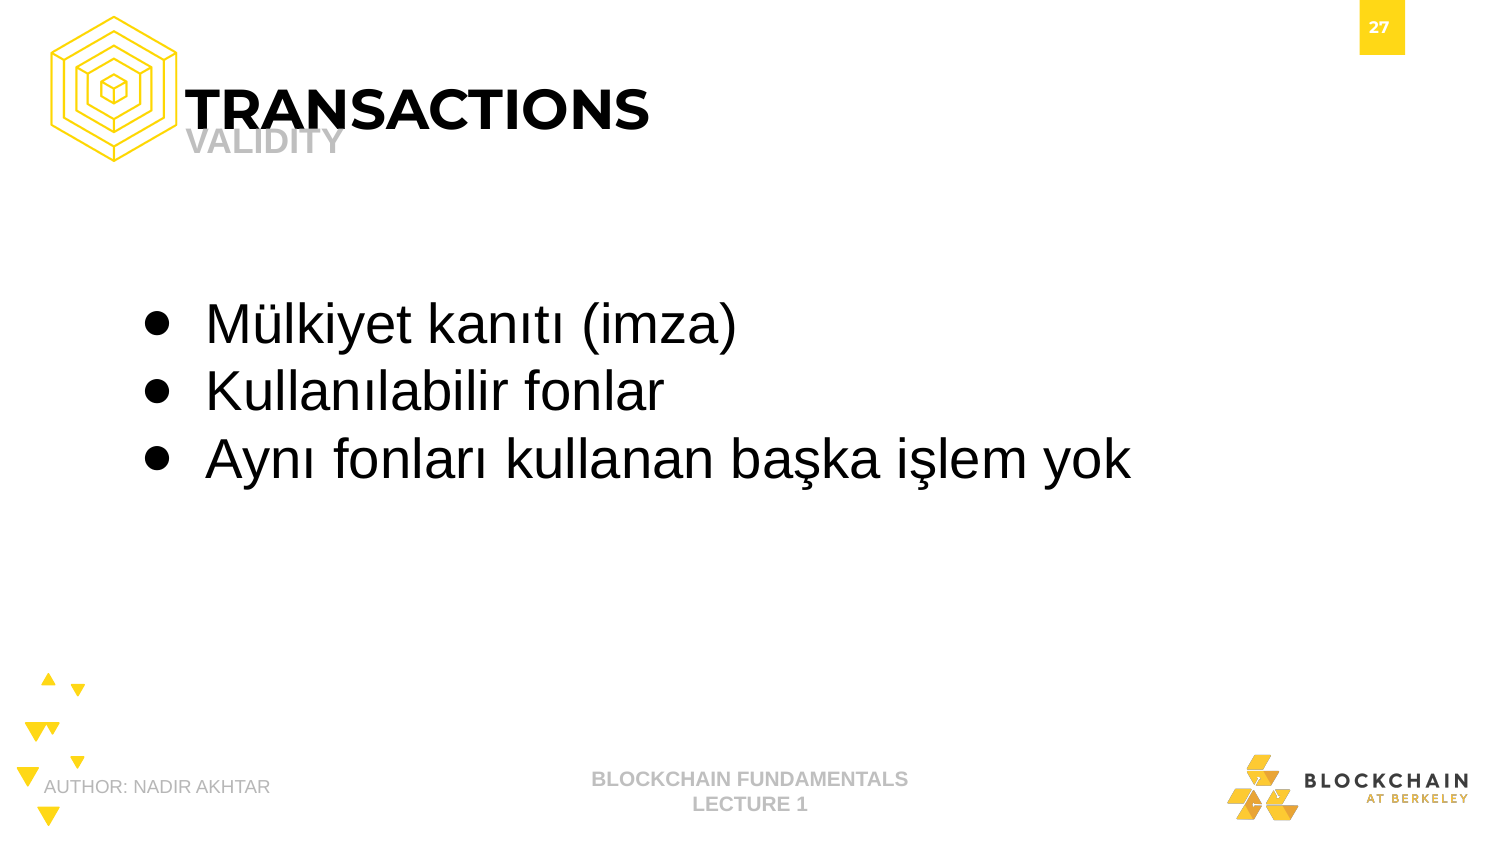

TRANSACTIONS
VALIDITY
Mülkiyet kanıtı (imza)
Kullanılabilir fonlar
Aynı fonları kullanan başka işlem yok

AUTHOR: NADIR AKHTAR
BLOCKCHAIN FUNDAMENTALS LECTURE 1